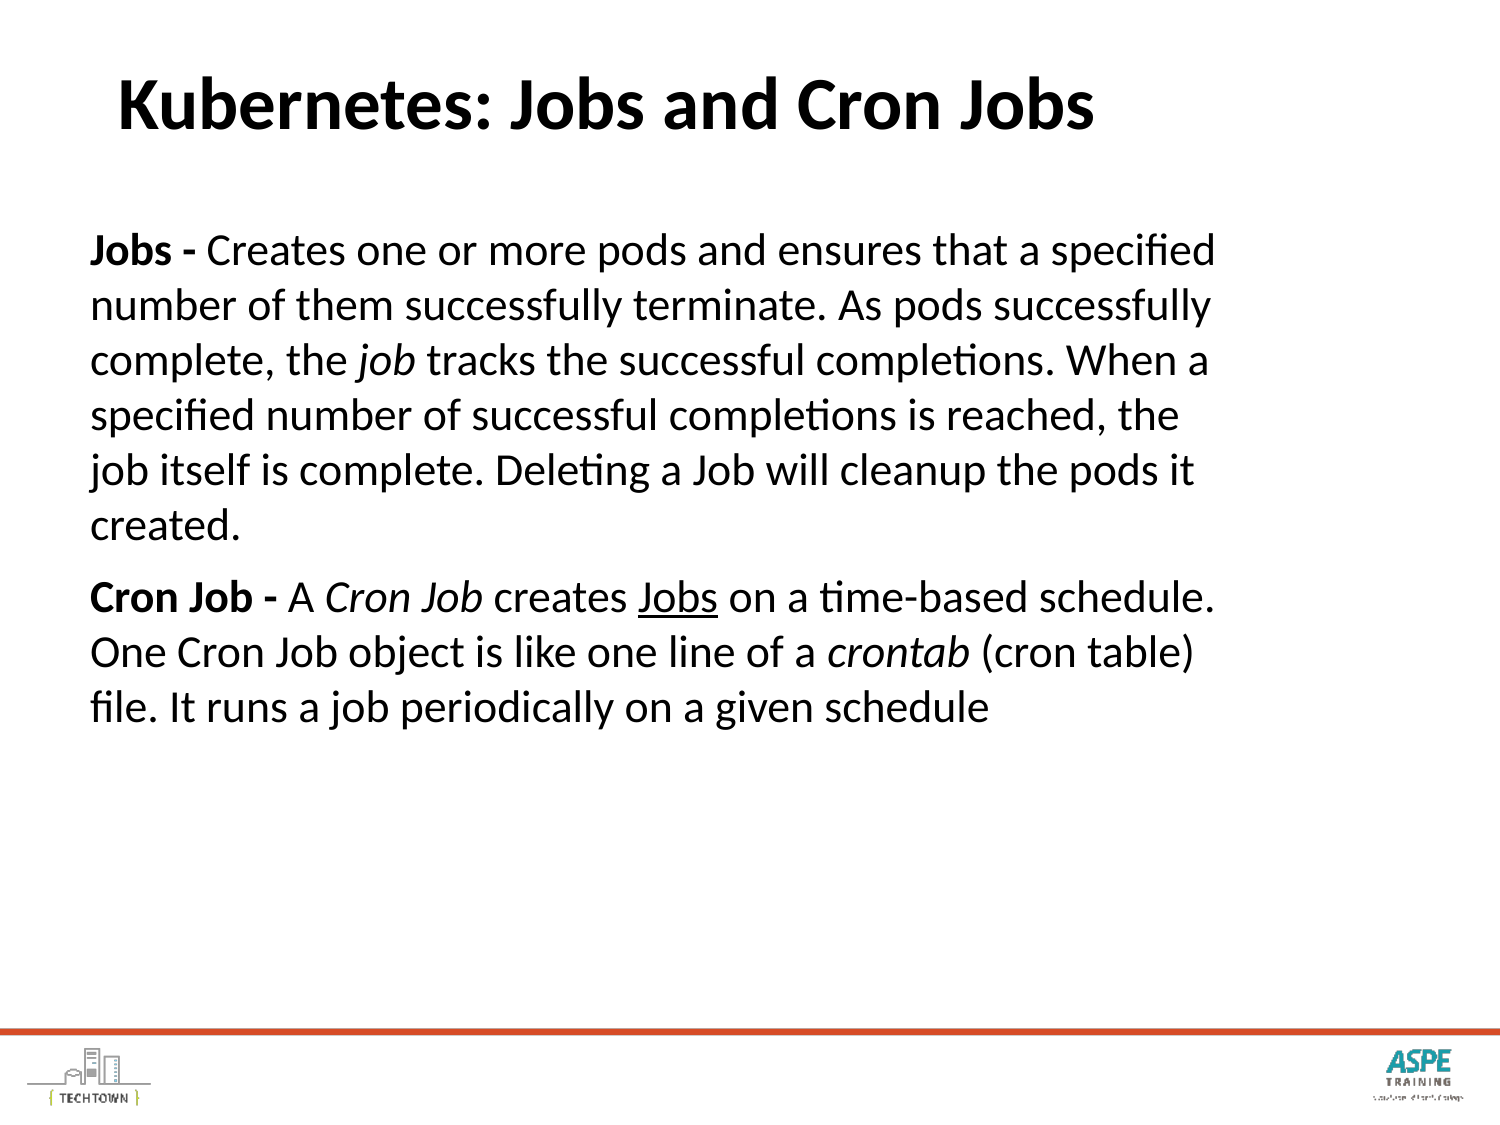

# Kubernetes: Jobs and Cron Jobs
Jobs - Creates one or more pods and ensures that a specified number of them successfully terminate. As pods successfully complete, the job tracks the successful completions. When a specified number of successful completions is reached, the job itself is complete. Deleting a Job will cleanup the pods it created.
Cron Job - A Cron Job creates Jobs on a time-based schedule. One Cron Job object is like one line of a crontab (cron table) file. It runs a job periodically on a given schedule